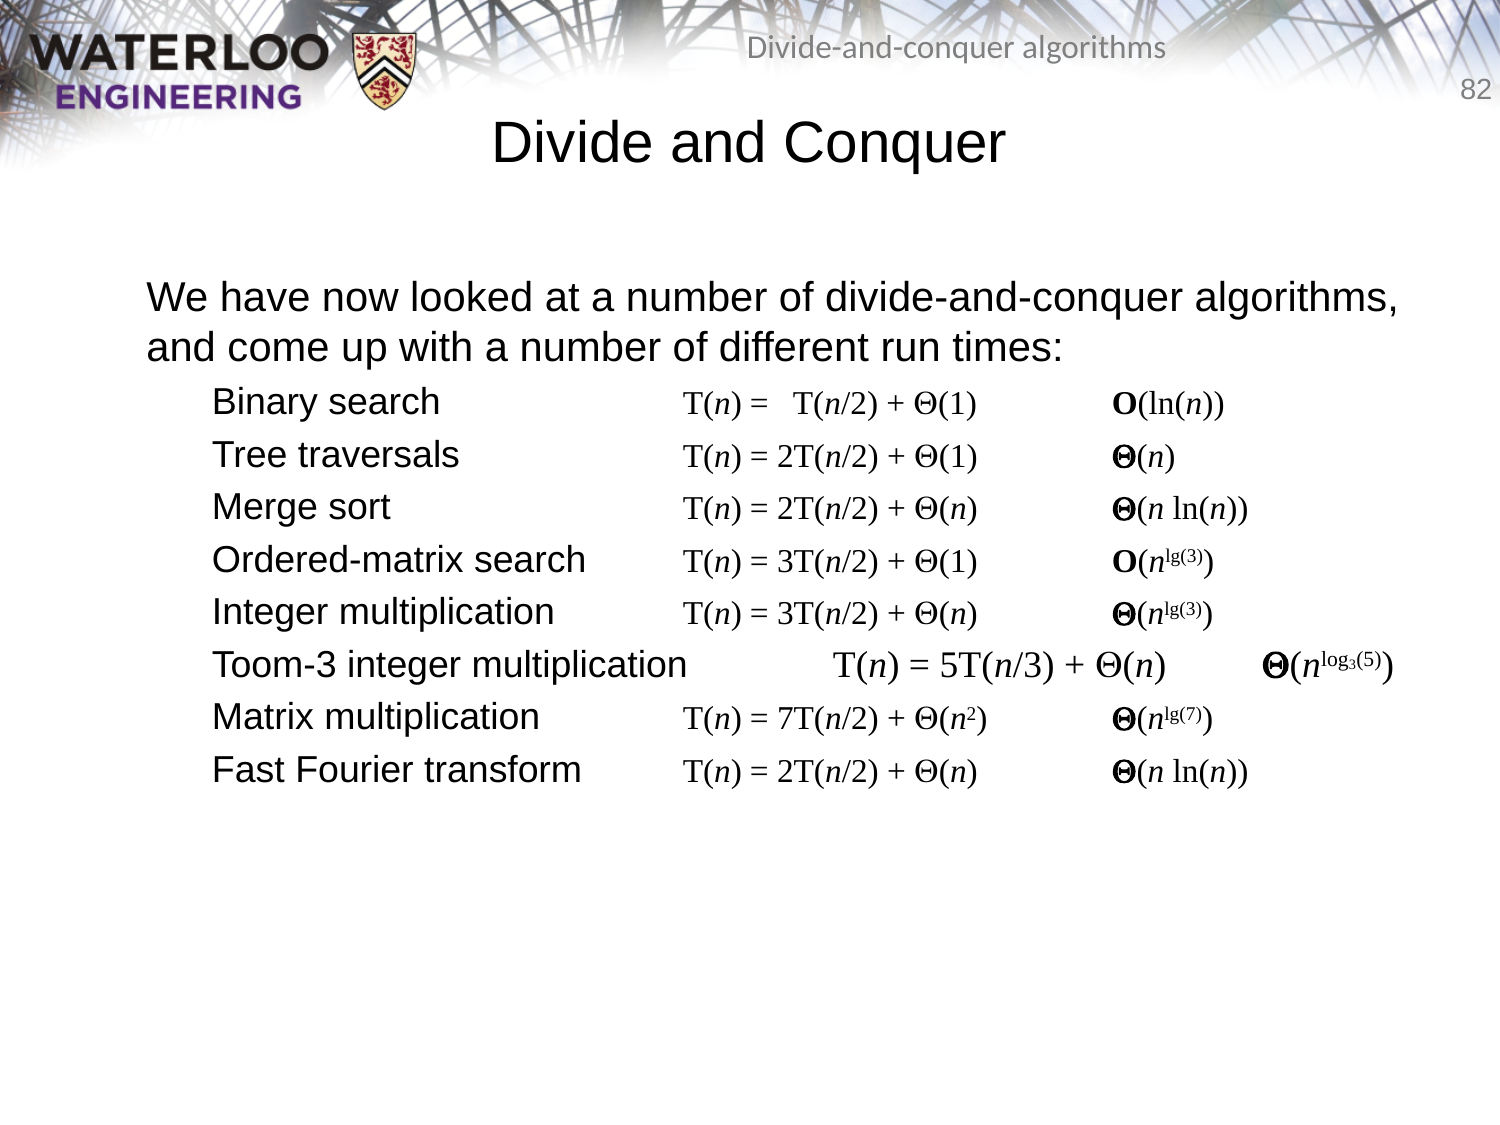

# Divide and Conquer
	We have now looked at a number of divide-and-conquer algorithms, and come up with a number of different run times:
	Binary search		  T(n) =   T(n/2) + Θ(1)	O(ln(n))
	Tree traversals		  T(n) = 2T(n/2) + Θ(1)	Θ(n)
	Merge sort		  T(n) = 2T(n/2) + Θ(n)	Θ(n ln(n))
	Ordered-matrix search 	  T(n) = 3T(n/2) + Θ(1) 	O(nlg(3))
	Integer multiplication	  T(n) = 3T(n/2) + Θ(n) 	Θ(nlg(3))
	Toom-3 integer multiplication	  T(n) = 5T(n/3) + Θ(n) 	Θ(nlog3(5))
	Matrix multiplication	  T(n) = 7T(n/2) + Θ(n2) 	Θ(nlg(7))
	Fast Fourier transform	  T(n) = 2T(n/2) + Θ(n) 	Θ(n ln(n))